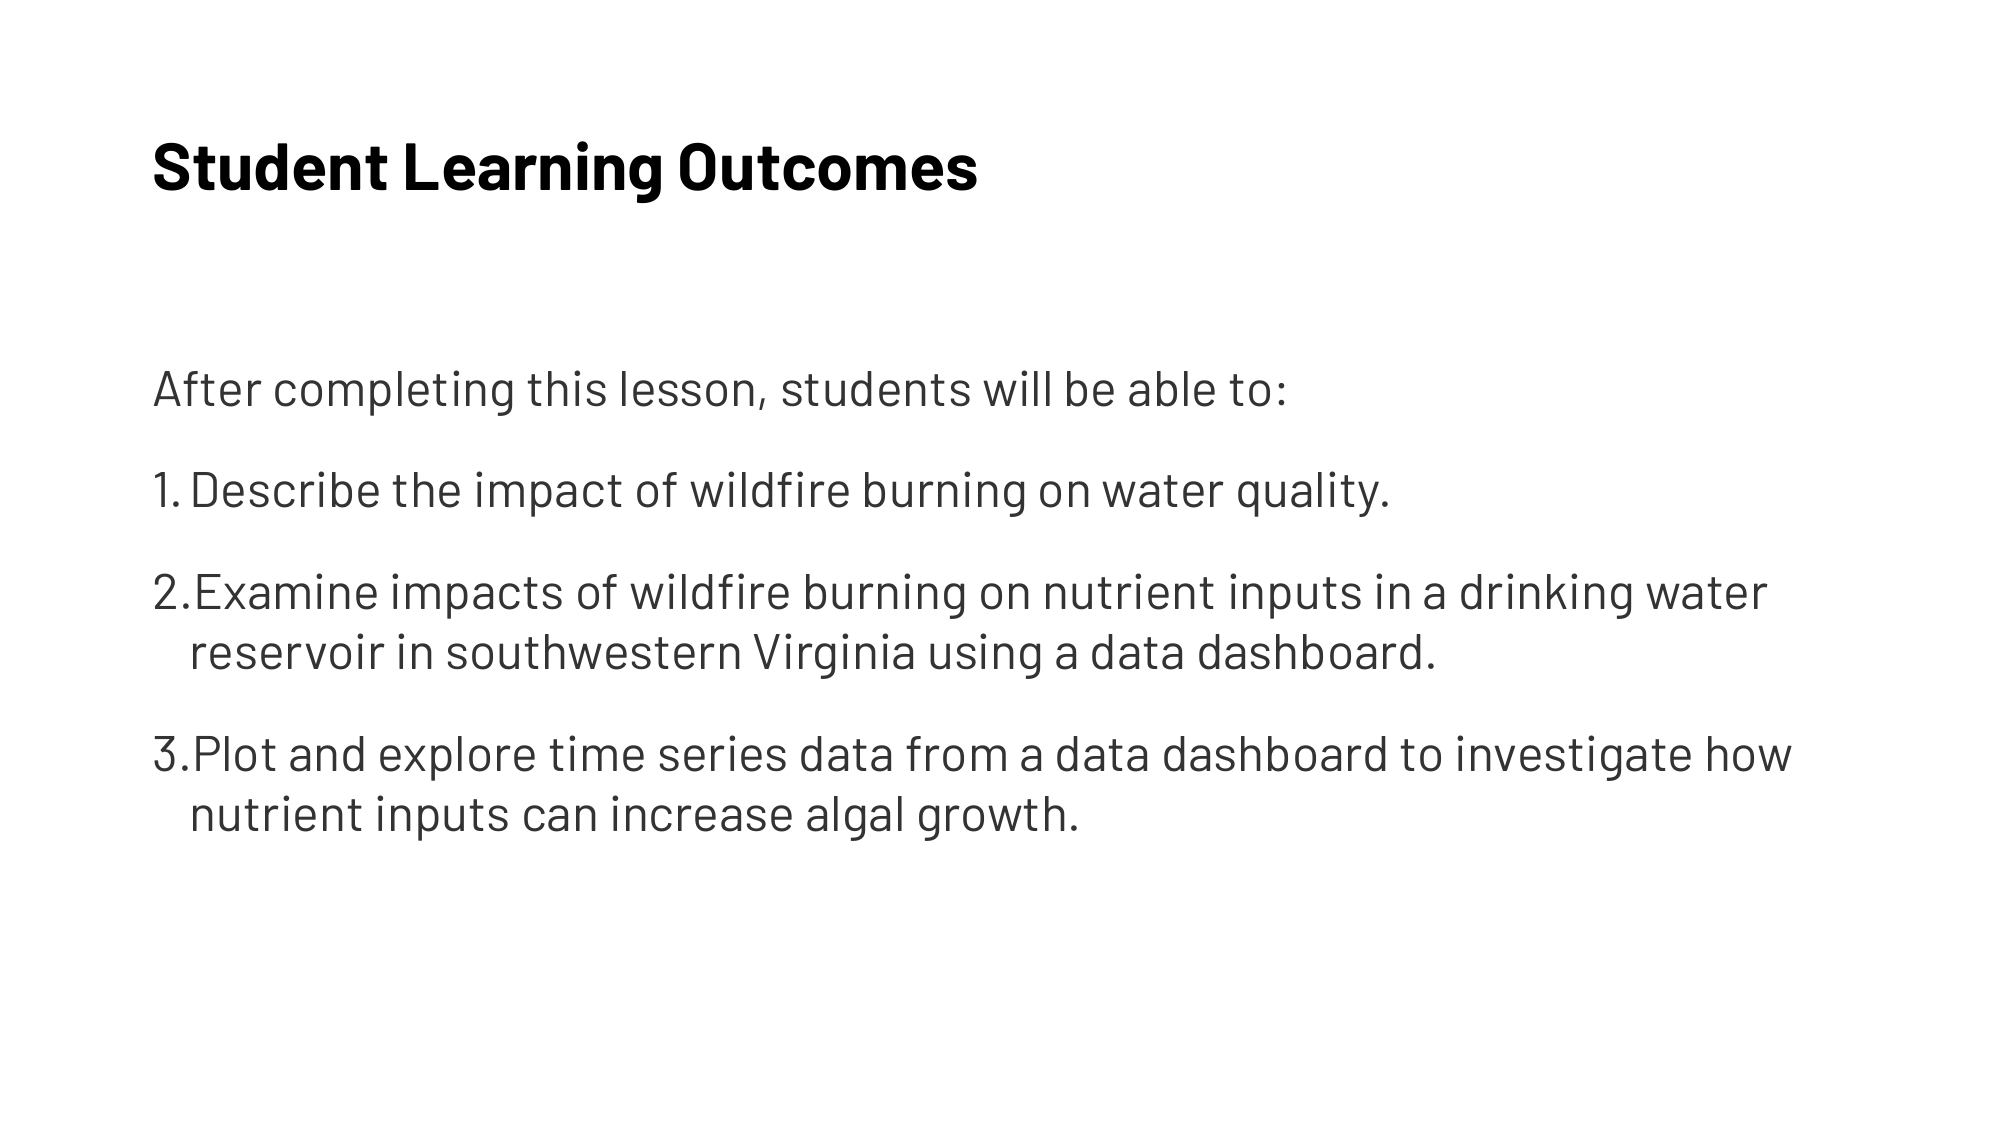

# Student Learning Outcomes

After completing this lesson, students will be able to:
Describe the impact of wildfire burning on water quality.
Examine impacts of wildfire burning on nutrient inputs in a drinking water reservoir in southwestern Virginia using a data dashboard.
Plot and explore time series data from a data dashboard to investigate how nutrient inputs can increase algal growth.